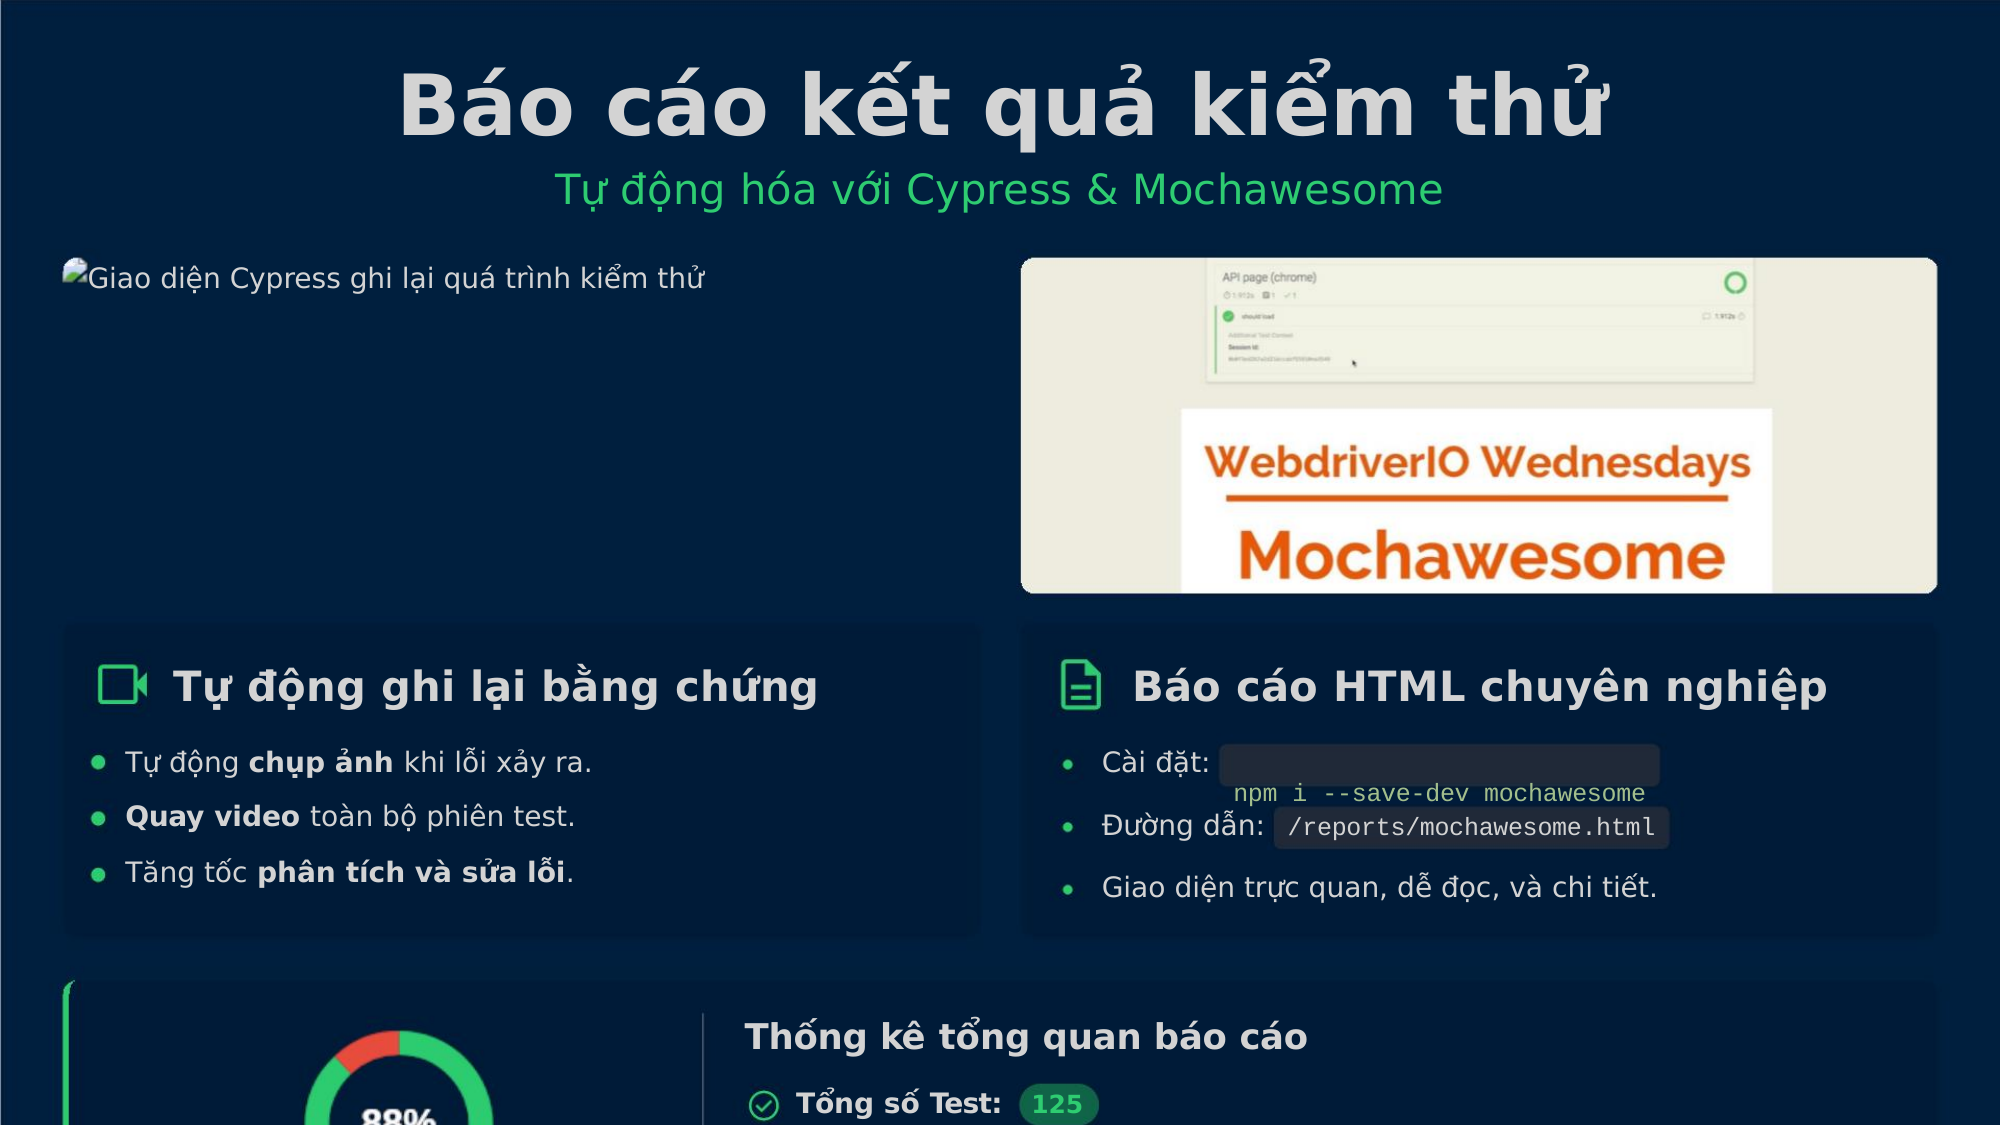

Báo cáo kết quả kiểm thử
Tự động hóa với Cypress & Mochawesome
Giao diện Cypress ghi lại quá trình kiểm thử
Tự động ghi lại bằng chứng
Báo cáo HTML chuyên nghiệp
Tự động chụp ảnh khi lỗi xảy ra.
Quay video toàn bộ phiên test.
Tăng tốc phân tích và sửa lỗi.
Cài đặt:
npm i --save-dev mochawesome
Đường dẫn:
/reports/mochawesome.html
Giao diện trực quan, dễ đọc, và chi tiết.
Thống kê tổng quan báo cáo
Tổng số Test: 125
Thời gian TB: 3.2s / test
Liên kết: Ảnh & Video có sẵn
Nguồn: Tài liệu Cypress & Mochawesome